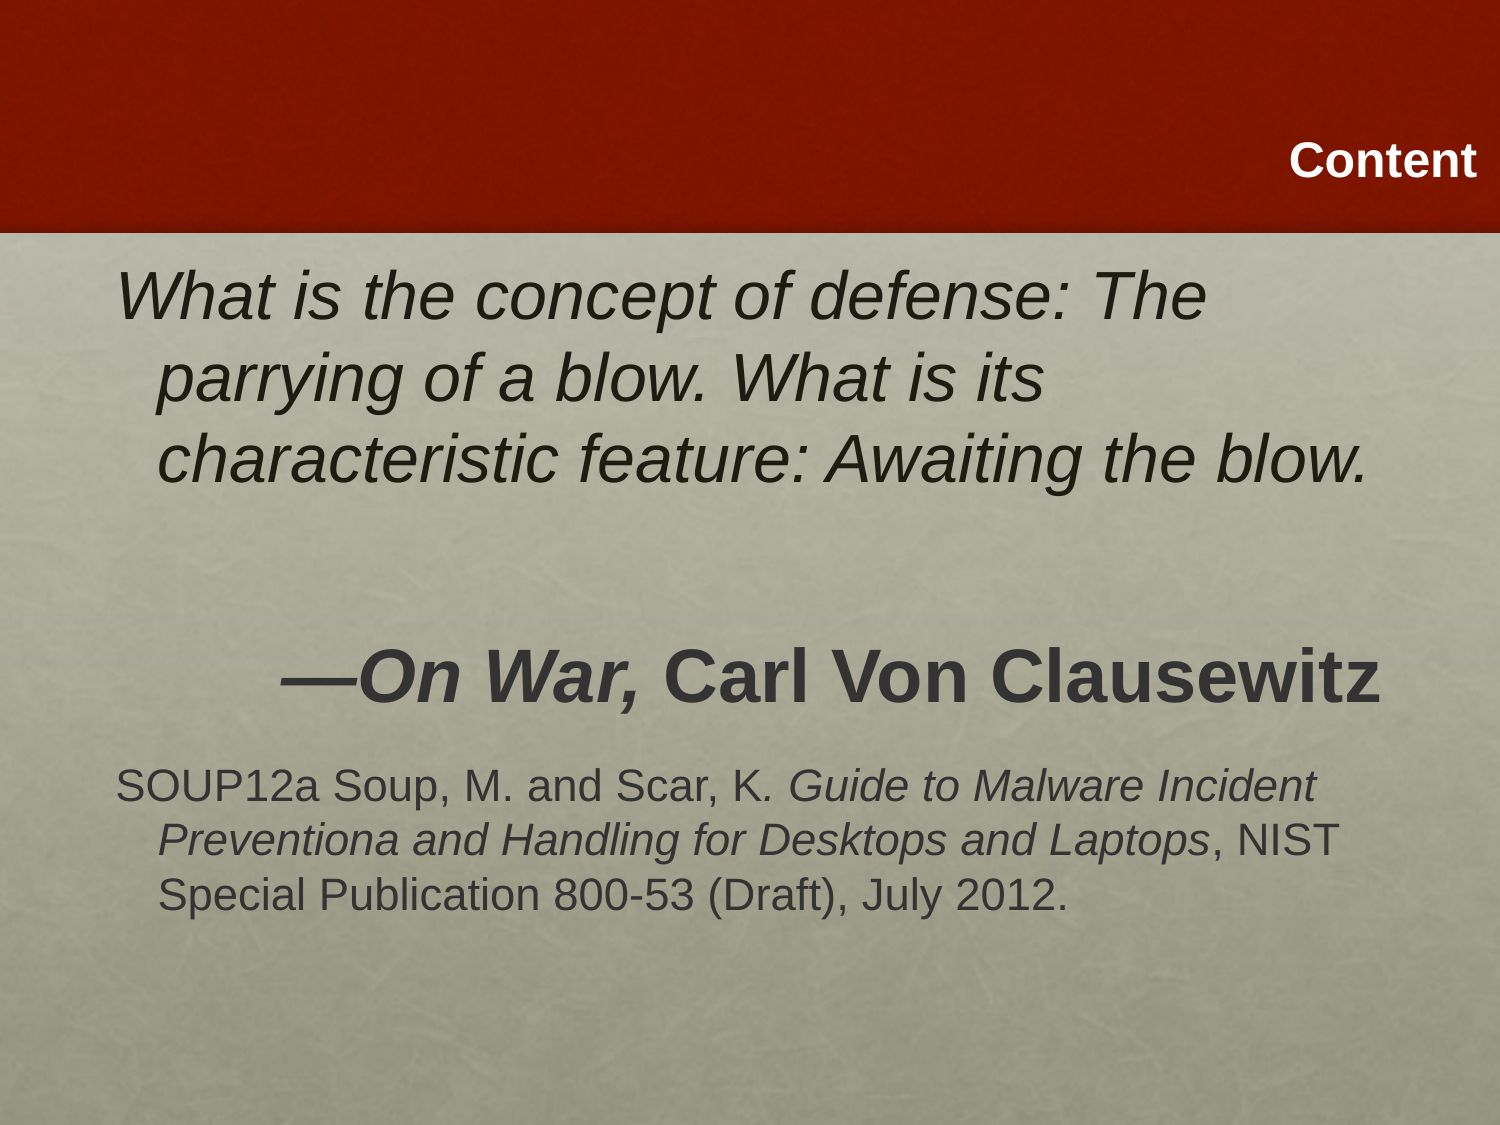

What is the concept of defense: The parrying of a blow. What is its characteristic feature: Awaiting the blow.

—On War, Carl Von Clausewitz
SOUP12a Soup, M. and Scar, K. Guide to Malware Incident Preventiona and Handling for Desktops and Laptops, NIST Special Publication 800-53 (Draft), July 2012.